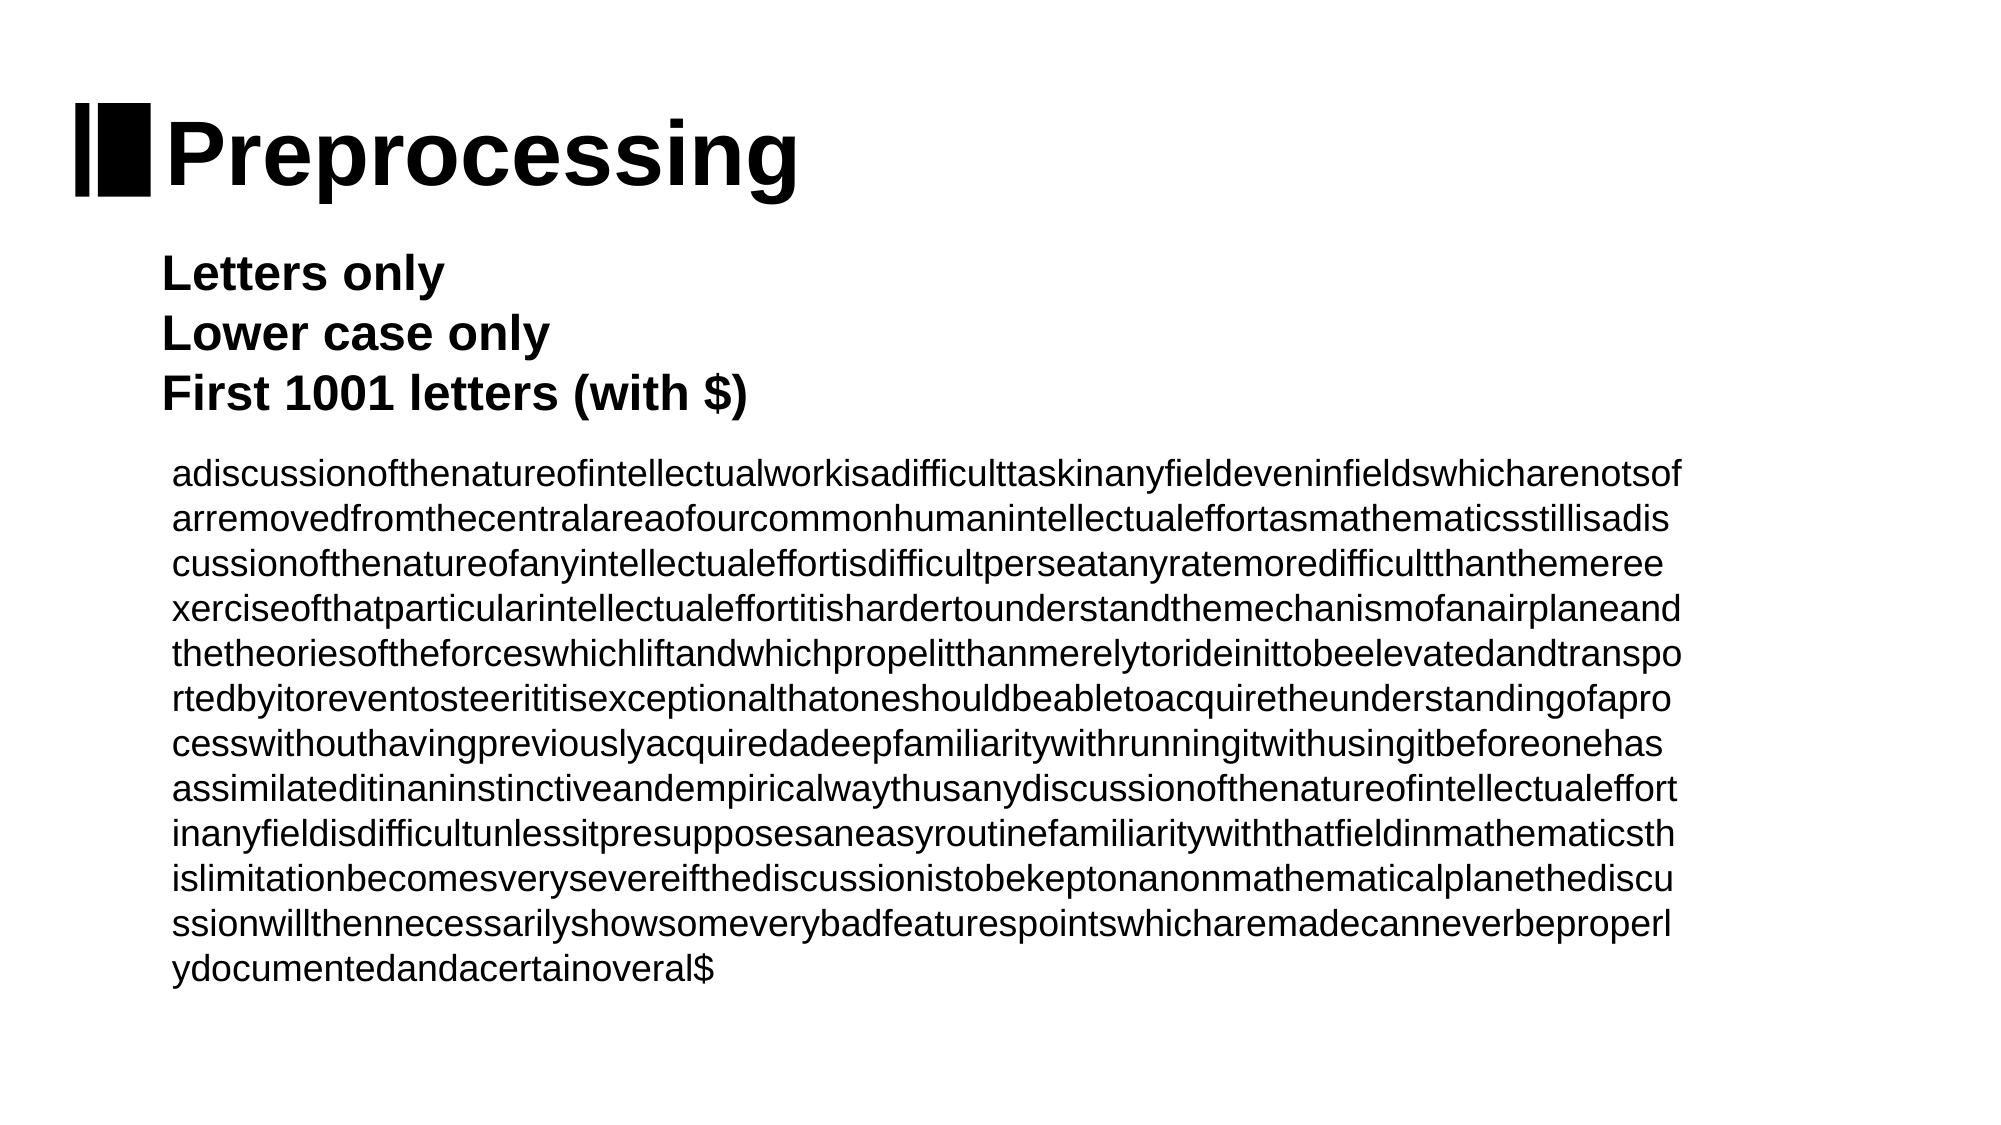

Preprocessing

Letters only
Lower case only
First 1001 letters (with $)
adiscussionofthenatureofintellectualworkisadifficulttaskinanyfieldeveninfieldswhicharenotsofarremovedfromthecentralareaofourcommonhumanintellectualeffortasmathematicsstillisadiscussionofthenatureofanyintellectualeffortisdifficultperseatanyratemoredifficultthanthemereexerciseofthatparticularintellectualeffortitishardertounderstandthemechanismofanairplaneandthetheoriesoftheforceswhichliftandwhichpropelitthanmerelytorideinittobeelevatedandtransportedbyitoreventosteerititisexceptionalthatoneshouldbeabletoacquiretheunderstandingofaprocesswithouthavingpreviouslyacquiredadeepfamiliaritywithrunningitwithusingitbeforeonehasassimilateditinaninstinctiveandempiricalwaythusanydiscussionofthenatureofintellectualeffortinanyfieldisdifficultunlessitpresupposesaneasyroutinefamiliaritywiththatfieldinmathematicsthislimitationbecomesverysevereifthediscussionistobekeptonanonmathematicalplanethediscussionwillthennecessarilyshowsomeverybadfeaturespointswhicharemadecanneverbeproperlydocumentedandacertainoveral$